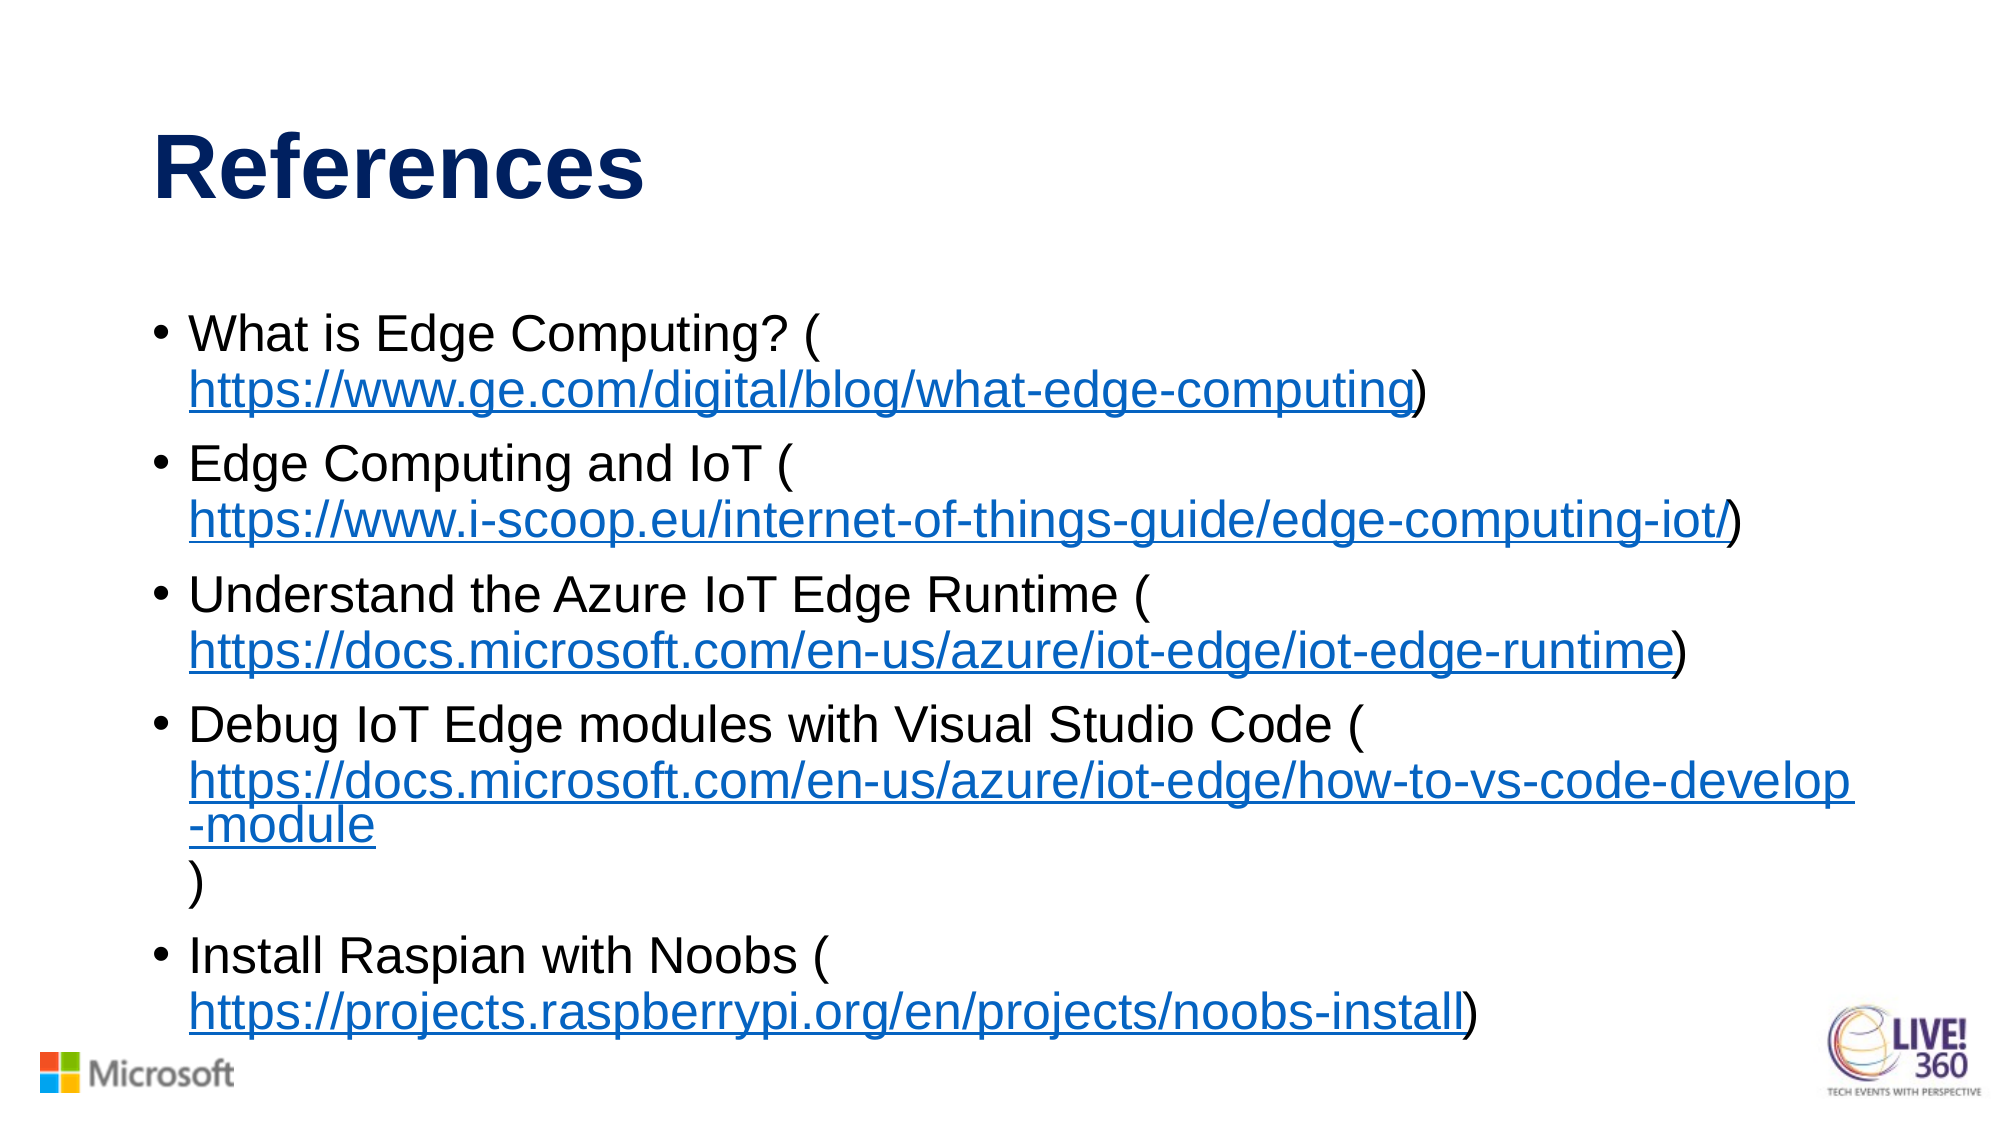

# References
What is Edge Computing? (https://www.ge.com/digital/blog/what-edge-computing)
Edge Computing and IoT (https://www.i-scoop.eu/internet-of-things-guide/edge-computing-iot/)
Understand the Azure IoT Edge Runtime (https://docs.microsoft.com/en-us/azure/iot-edge/iot-edge-runtime)
Debug IoT Edge modules with Visual Studio Code (https://docs.microsoft.com/en-us/azure/iot-edge/how-to-vs-code-develop-module)
Install Raspian with Noobs (https://projects.raspberrypi.org/en/projects/noobs-install)